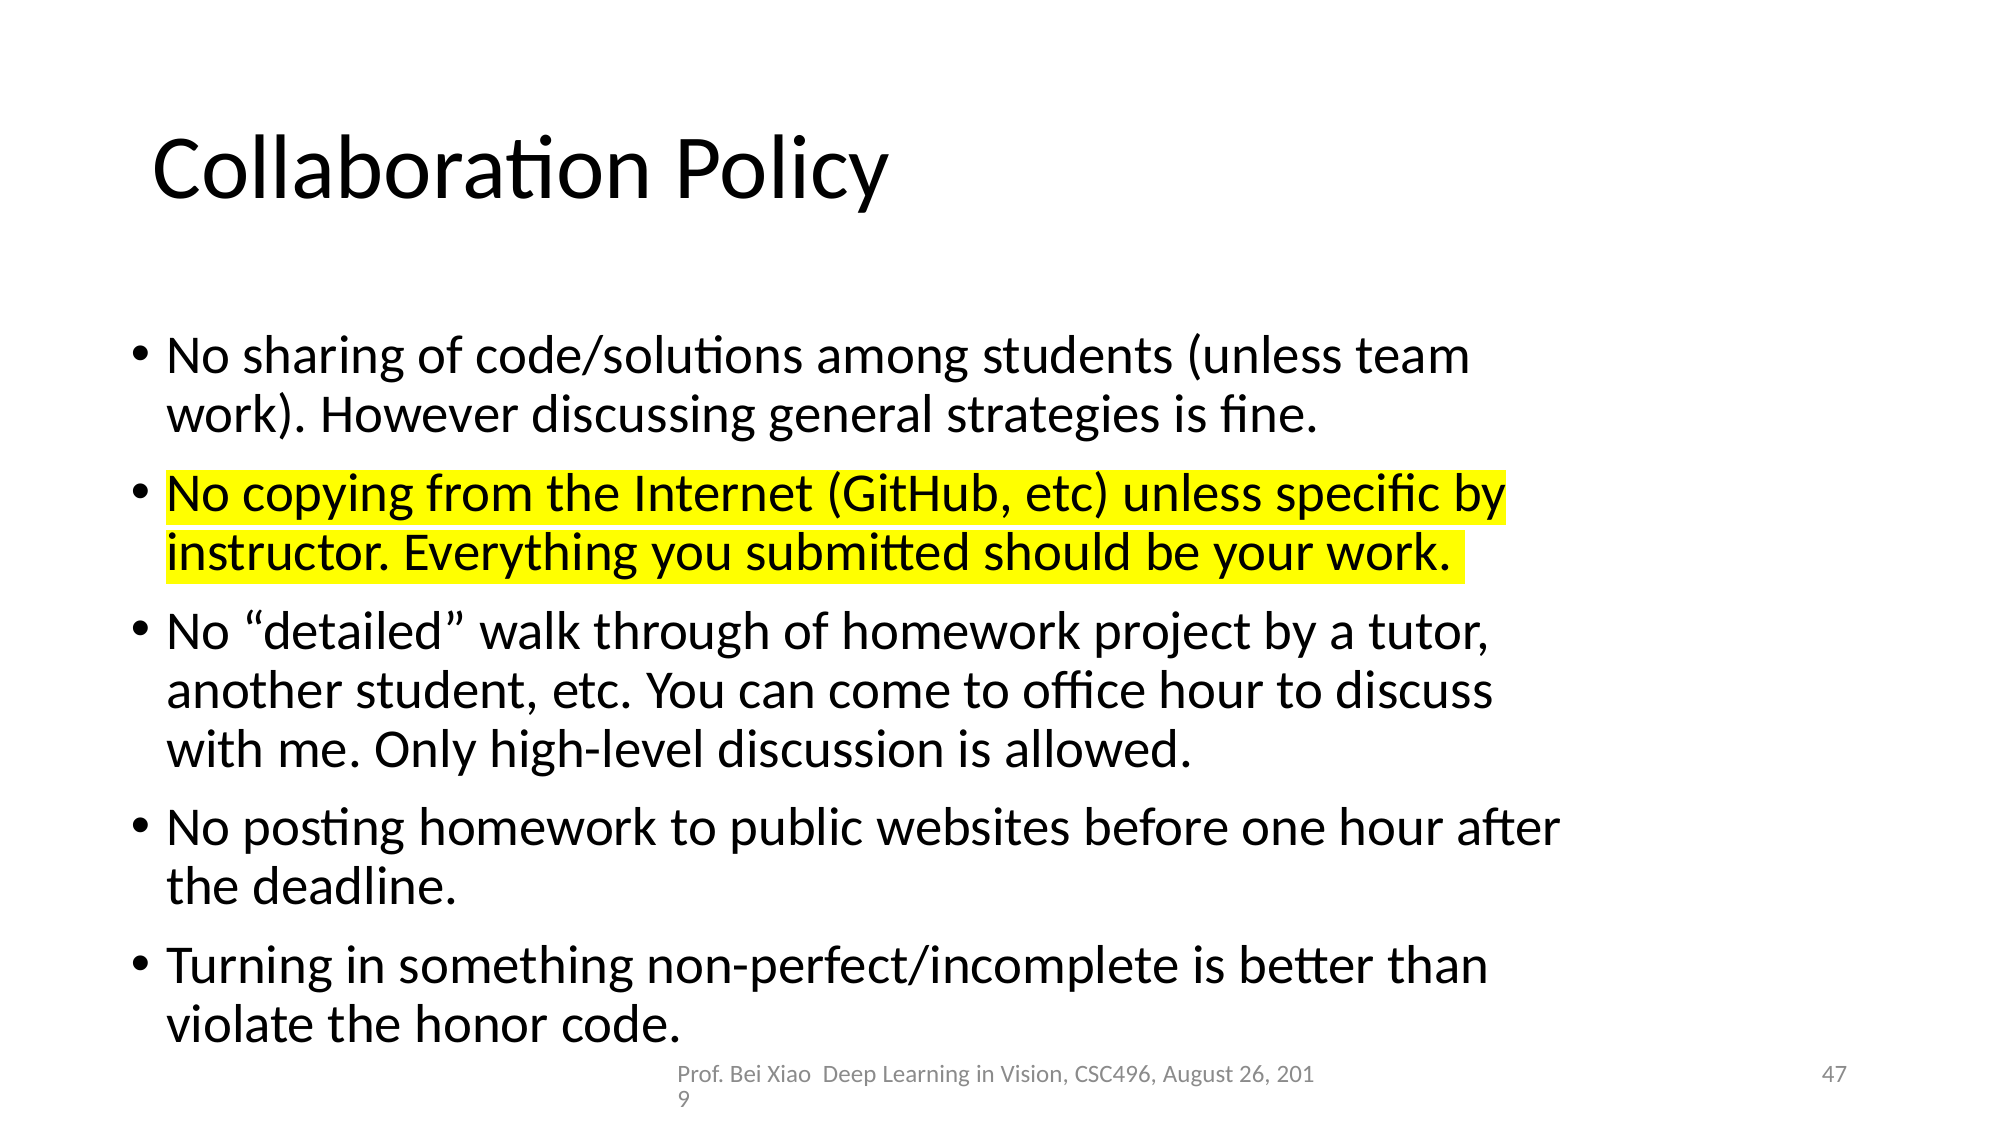

# Collaboration Policy

No sharing of code/solutions among students (unless team work). However discussing general strategies is fine.
No copying from the Internet (GitHub, etc) unless specific by instructor. Everything you submitted should be your work.
No “detailed” walk through of homework project by a tutor, another student, etc. You can come to office hour to discuss with me. Only high-level discussion is allowed.
No posting homework to public websites before one hour after the deadline.
Turning in something non-perfect/incomplete is better than violate the honor code.

Prof. Bei Xiao  Deep Learning in Vision, CSC496, August 26, 2019
47